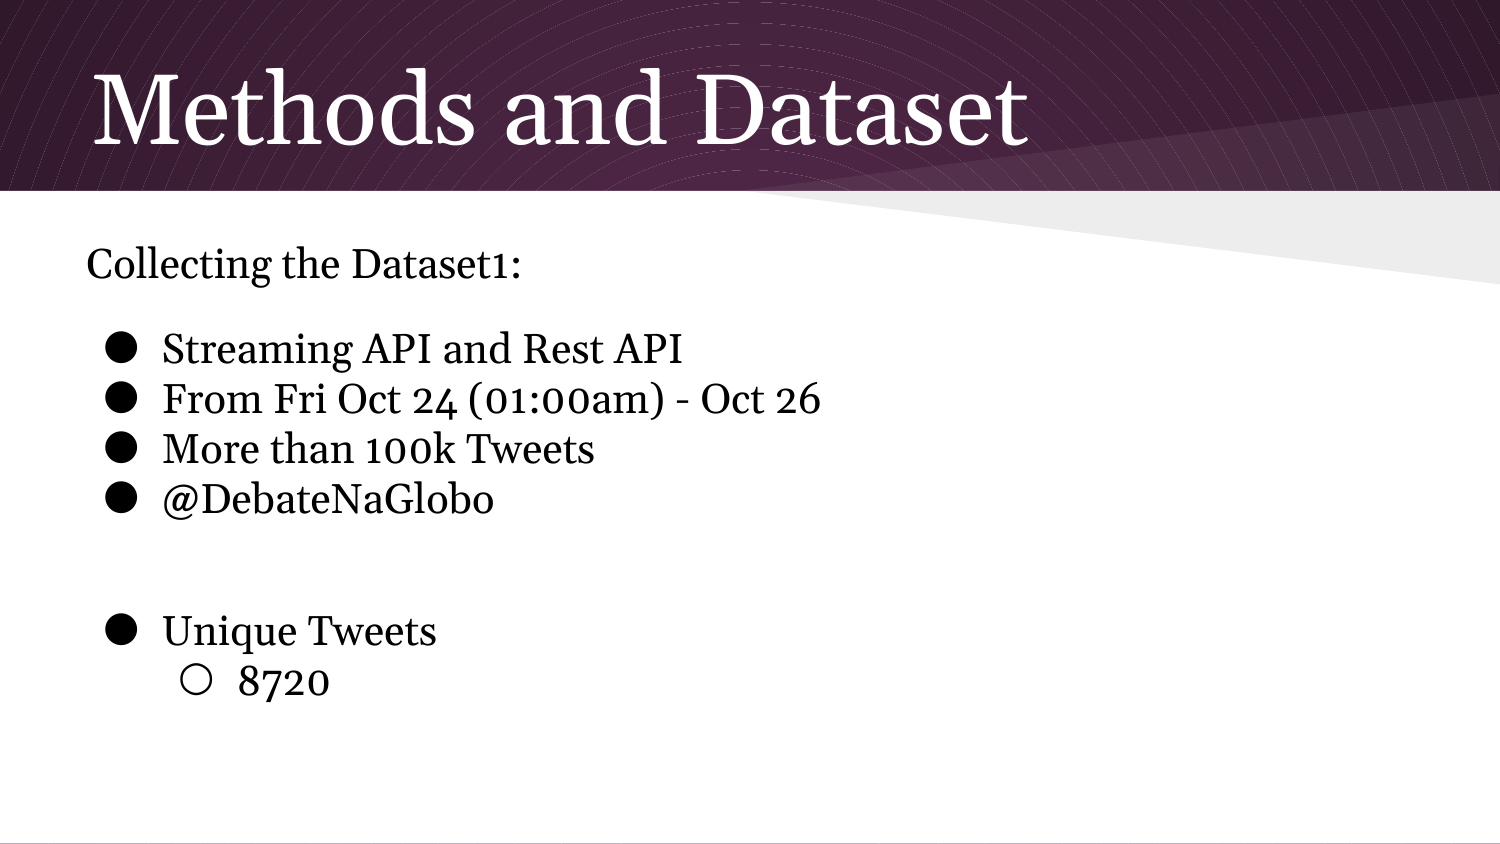

# Methods and Dataset

Collecting the Dataset1:

Streaming API and Rest API
From Fri Oct 24 (01:00am) - Oct 26
More than 100k Tweets
@DebateNaGlobo

Unique Tweets
8720